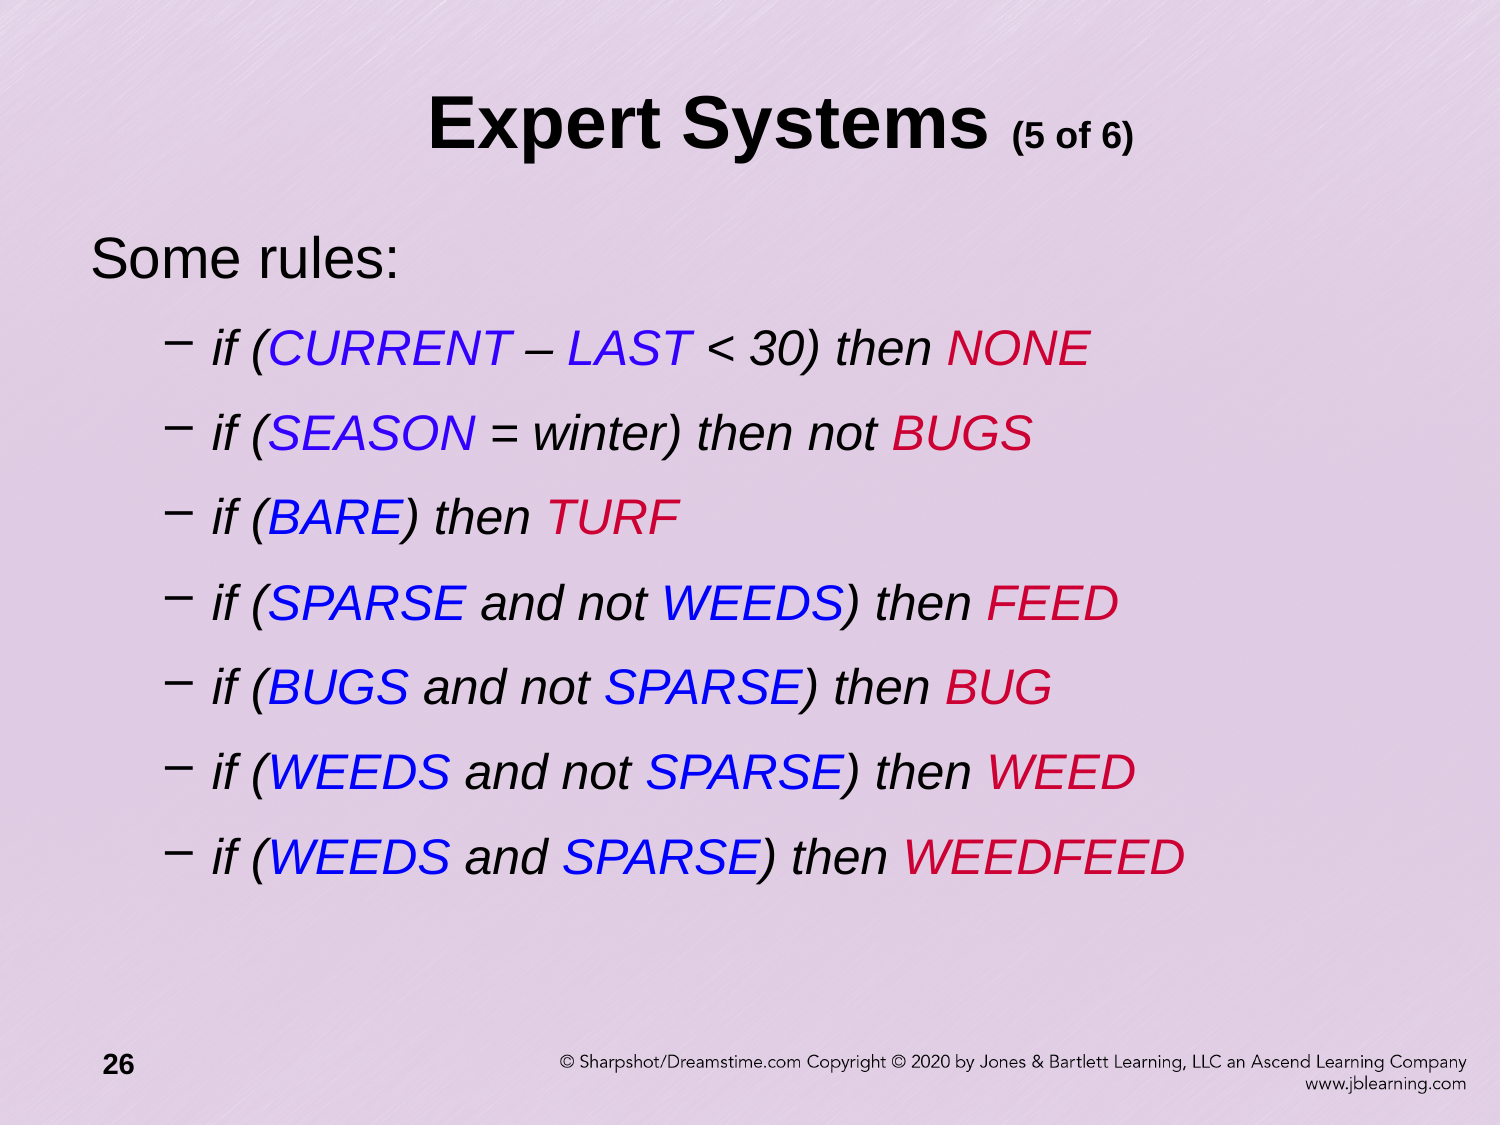

# Expert Systems (5 of 6)
Some rules:
if (CURRENT – LAST < 30) then NONE
if (SEASON = winter) then not BUGS
if (BARE) then TURF
if (SPARSE and not WEEDS) then FEED
if (BUGS and not SPARSE) then BUG
if (WEEDS and not SPARSE) then WEED
if (WEEDS and SPARSE) then WEEDFEED
26